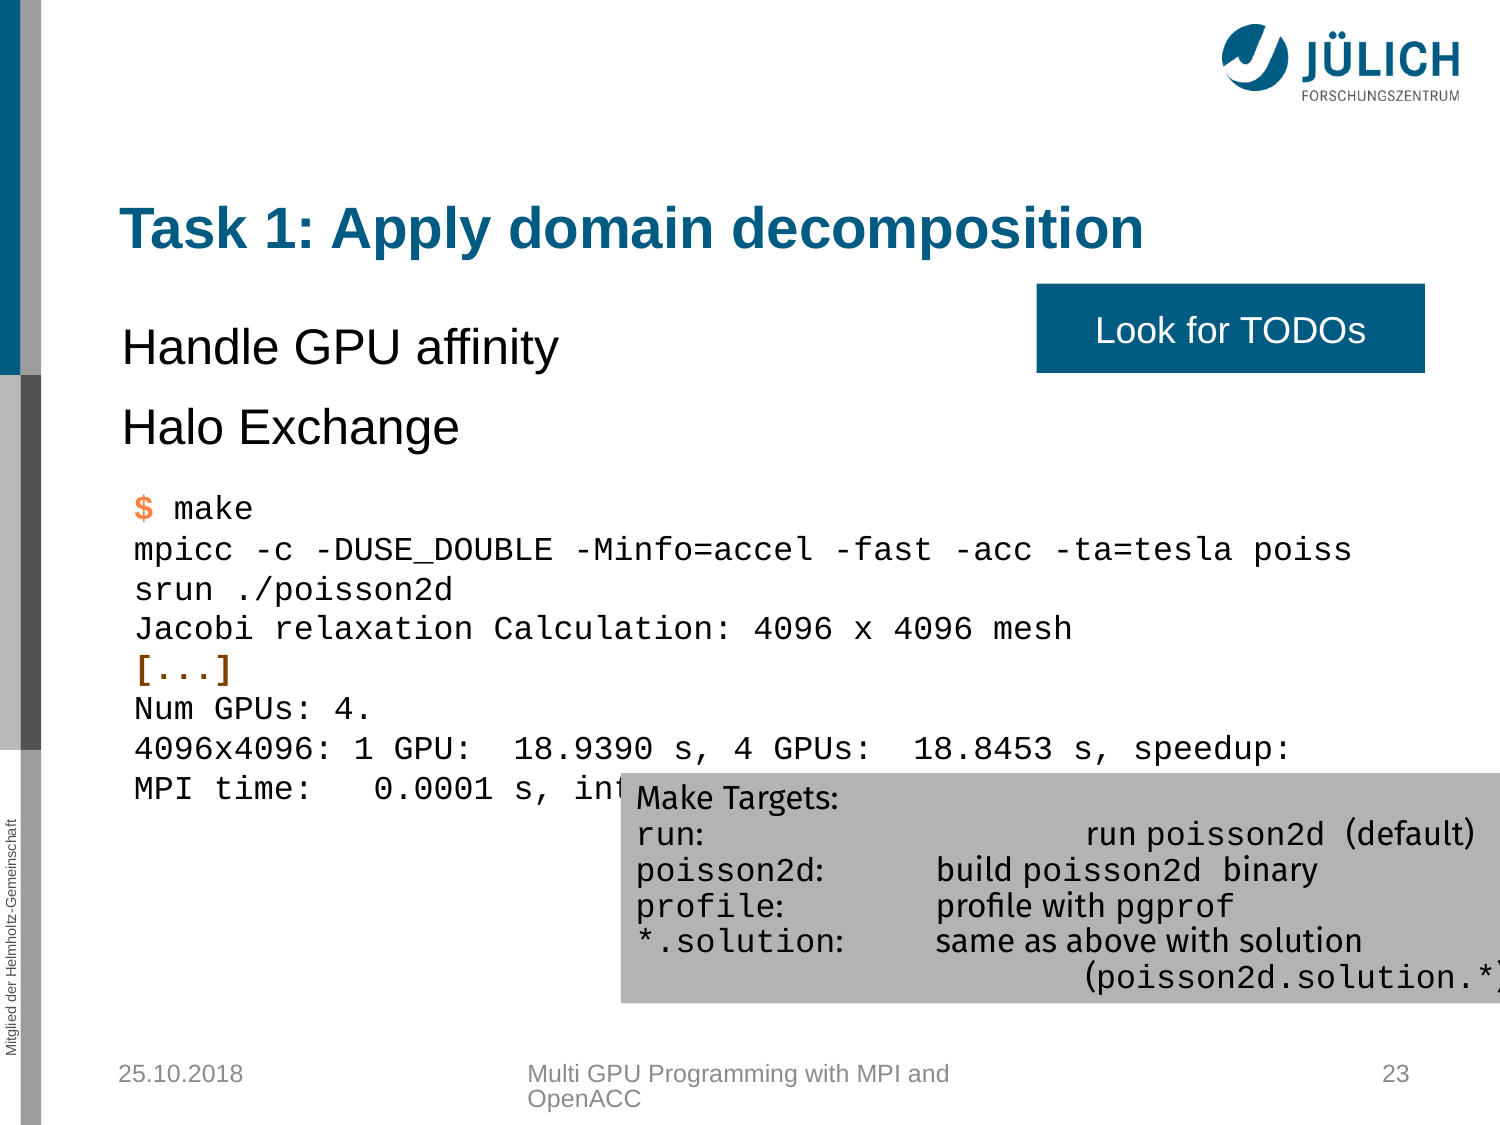

# Task 1: Apply domain decomposition
Look for TODOs
Handle GPU affinity
Halo Exchange

$ make
mpicc -c -DUSE_DOUBLE -Minfo=accel -fast -acc -ta=tesla poiss [...]
srun ./poisson2d
Jacobi relaxation Calculation: 4096 x 4096 mesh
[...]
Num GPUs: 4.
4096x4096: 1 GPU:  18.9390 s, 4 GPUs:  18.8453 s, speedup:
MPI time:   0.0001 s, inter GPU BW:  1770.76 GiB/s
Make Targets:
run:			run poisson2d (default)
poisson2d:	build poisson2d binary
profile: 	profile with pgprof
*.solution:	same as above with solution
			(poisson2d.solution.*)
25.10.2018
Multi GPU Programming with MPI and OpenACC
23